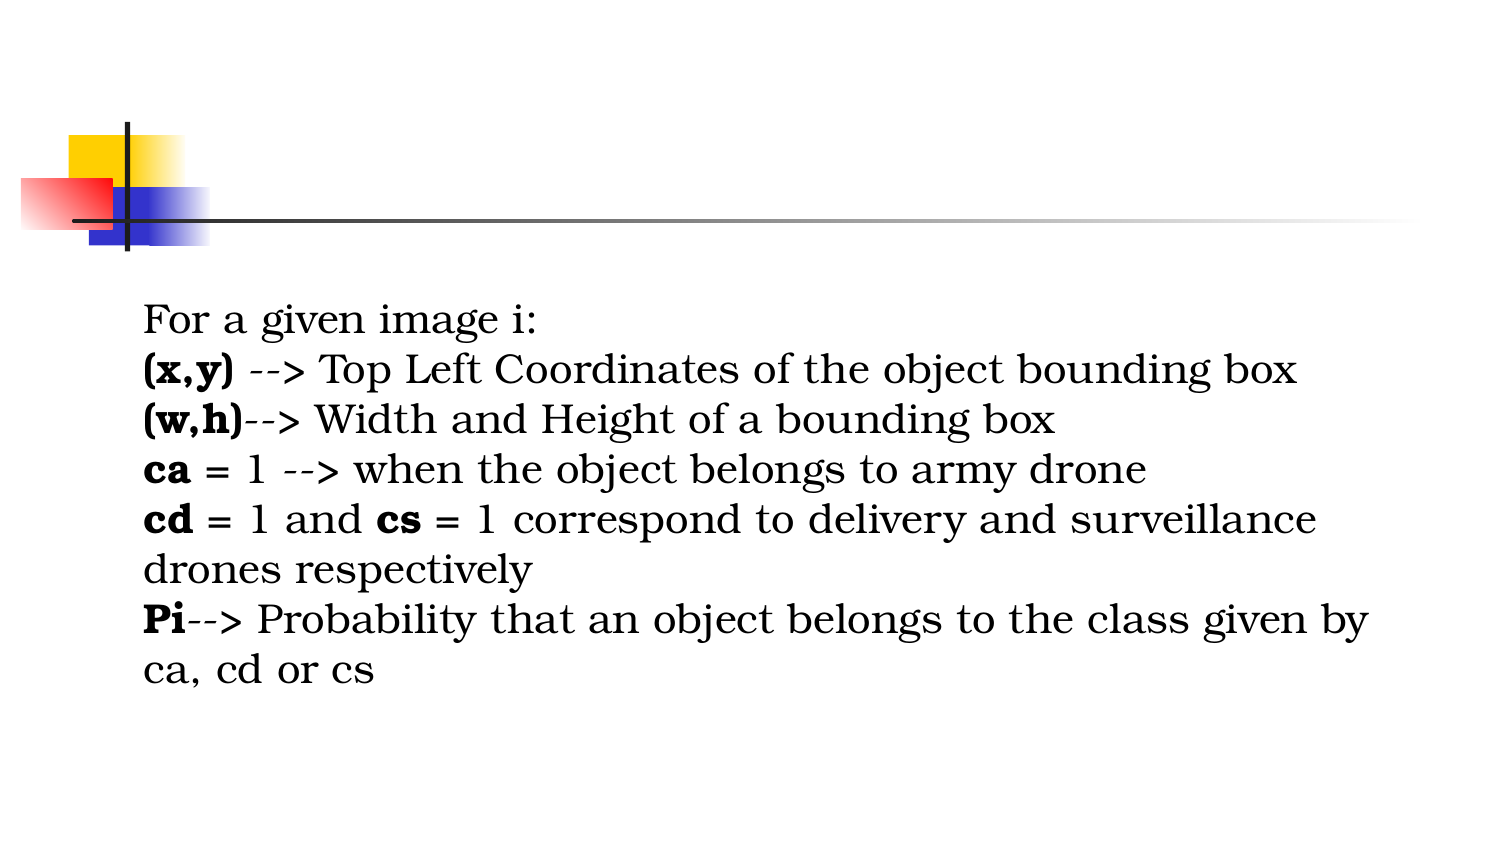

For a given image i:
(x,y) --> Top Left Coordinates of the object bounding box
(w,h)--> Width and Height of a bounding box
ca = 1 --> when the object belongs to army drone
cd = 1 and cs = 1 correspond to delivery and surveillance drones respectively
Pi--> Probability that an object belongs to the class given by ca, cd or cs